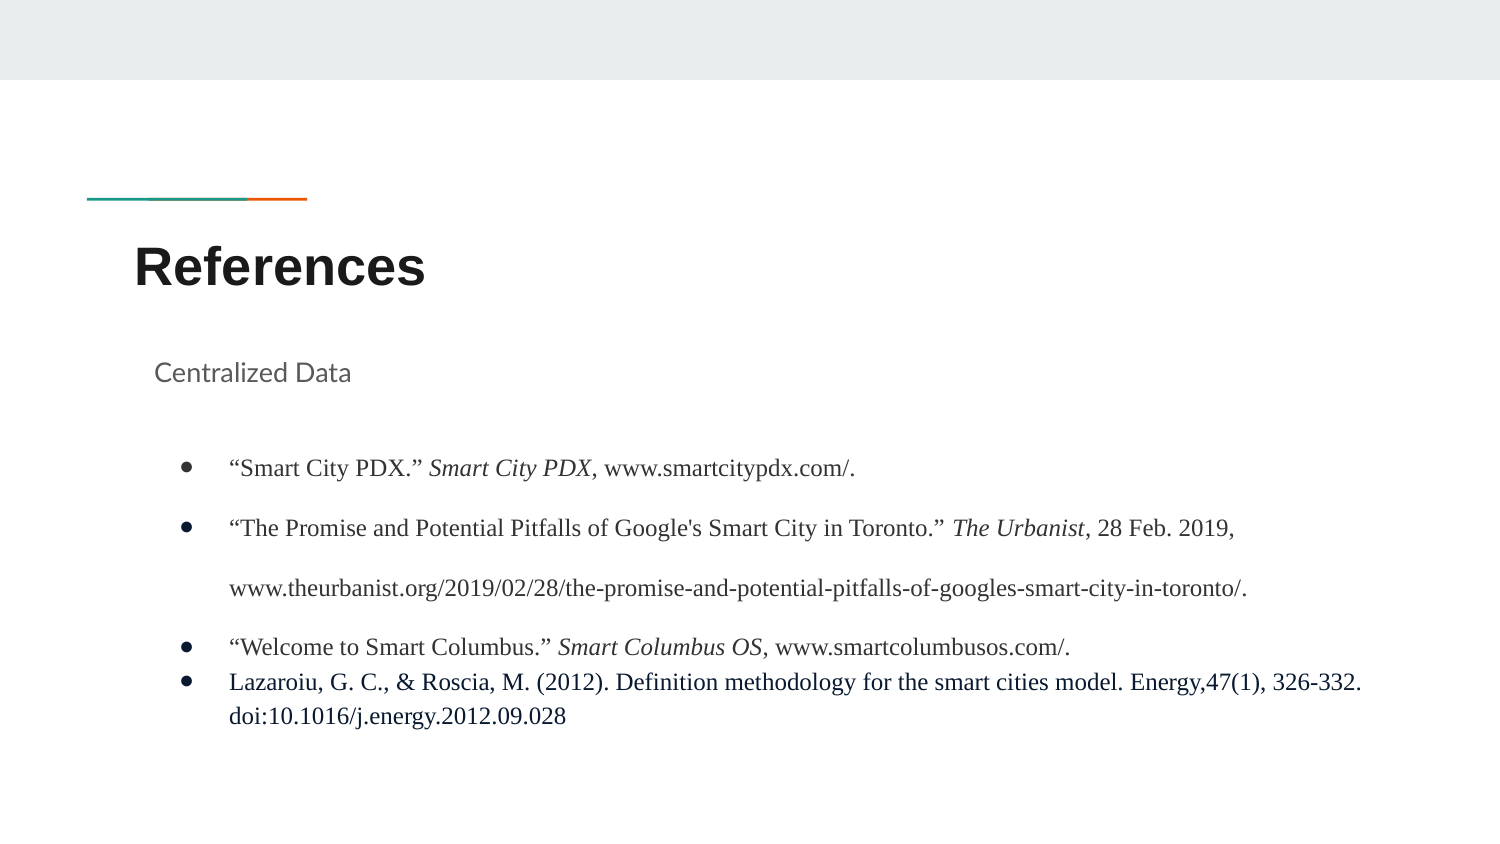

# References
Centralized Data
“Smart City PDX.” Smart City PDX, www.smartcitypdx.com/.
“The Promise and Potential Pitfalls of Google's Smart City in Toronto.” The Urbanist, 28 Feb. 2019, www.theurbanist.org/2019/02/28/the-promise-and-potential-pitfalls-of-googles-smart-city-in-toronto/.
“Welcome to Smart Columbus.” Smart Columbus OS, www.smartcolumbusos.com/.
Lazaroiu, G. C., & Roscia, M. (2012). Definition methodology for the smart cities model. Energy,47(1), 326-332. doi:10.1016/j.energy.2012.09.028